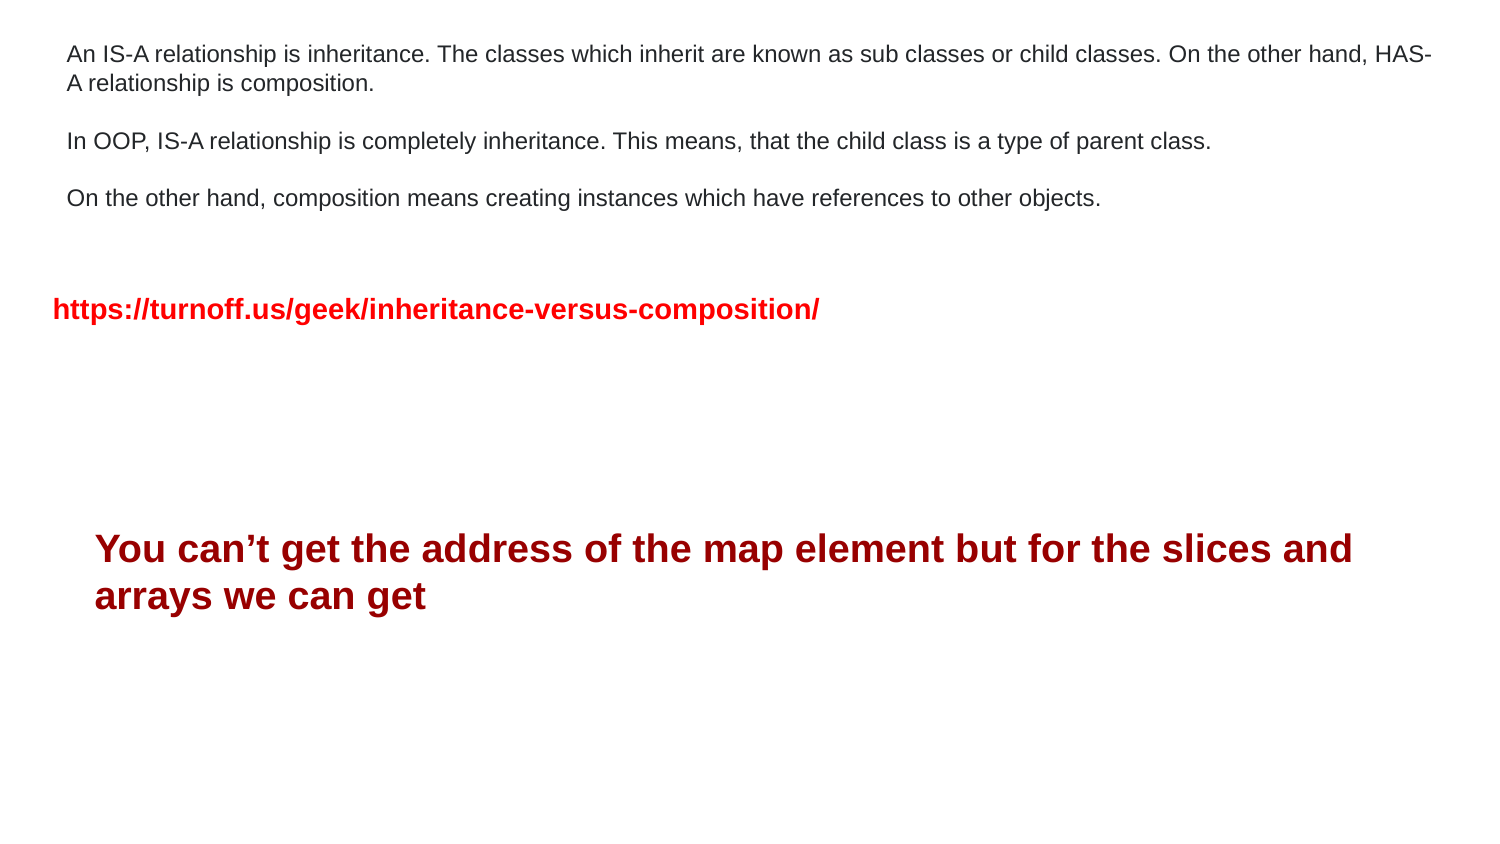

An IS-A relationship is inheritance. The classes which inherit are known as sub classes or child classes. On the other hand, HAS-A relationship is composition.

In OOP, IS-A relationship is completely inheritance. This means, that the child class is a type of parent class.

On the other hand, composition means creating instances which have references to other objects.
https://turnoff.us/geek/inheritance-versus-composition/
You can’t get the address of the map element but for the slices and arrays we can get